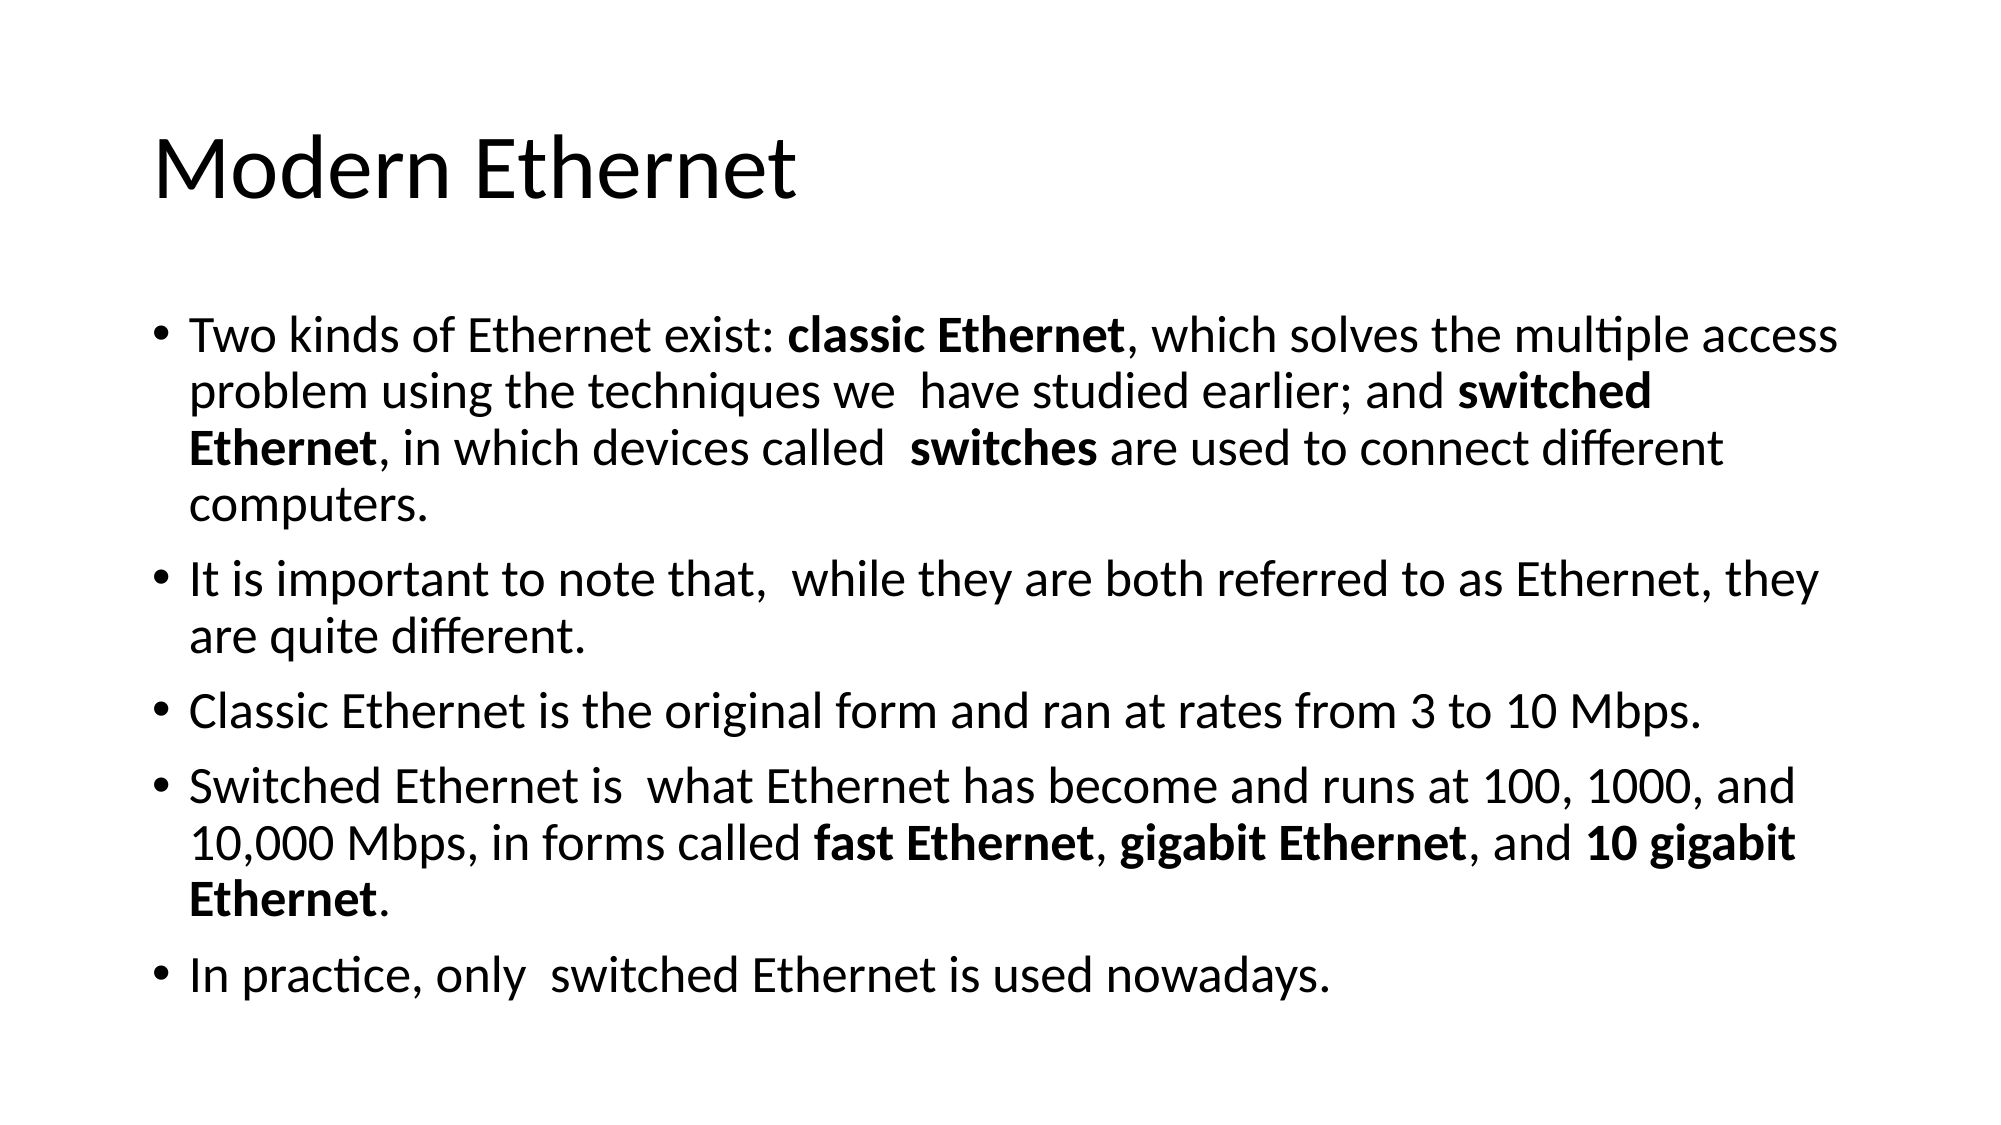

# Modern Ethernet
Two kinds of Ethernet exist: classic Ethernet, which solves the multiple access problem using the techniques we  have studied earlier; and switched Ethernet, in which devices called  switches are used to connect different computers.
It is important to note that,  while they are both referred to as Ethernet, they are quite different.
Classic Ethernet is the original form and ran at rates from 3 to 10 Mbps.
Switched Ethernet is  what Ethernet has become and runs at 100, 1000, and 10,000 Mbps, in forms called fast Ethernet, gigabit Ethernet, and 10 gigabit Ethernet.
In practice, only  switched Ethernet is used nowadays.